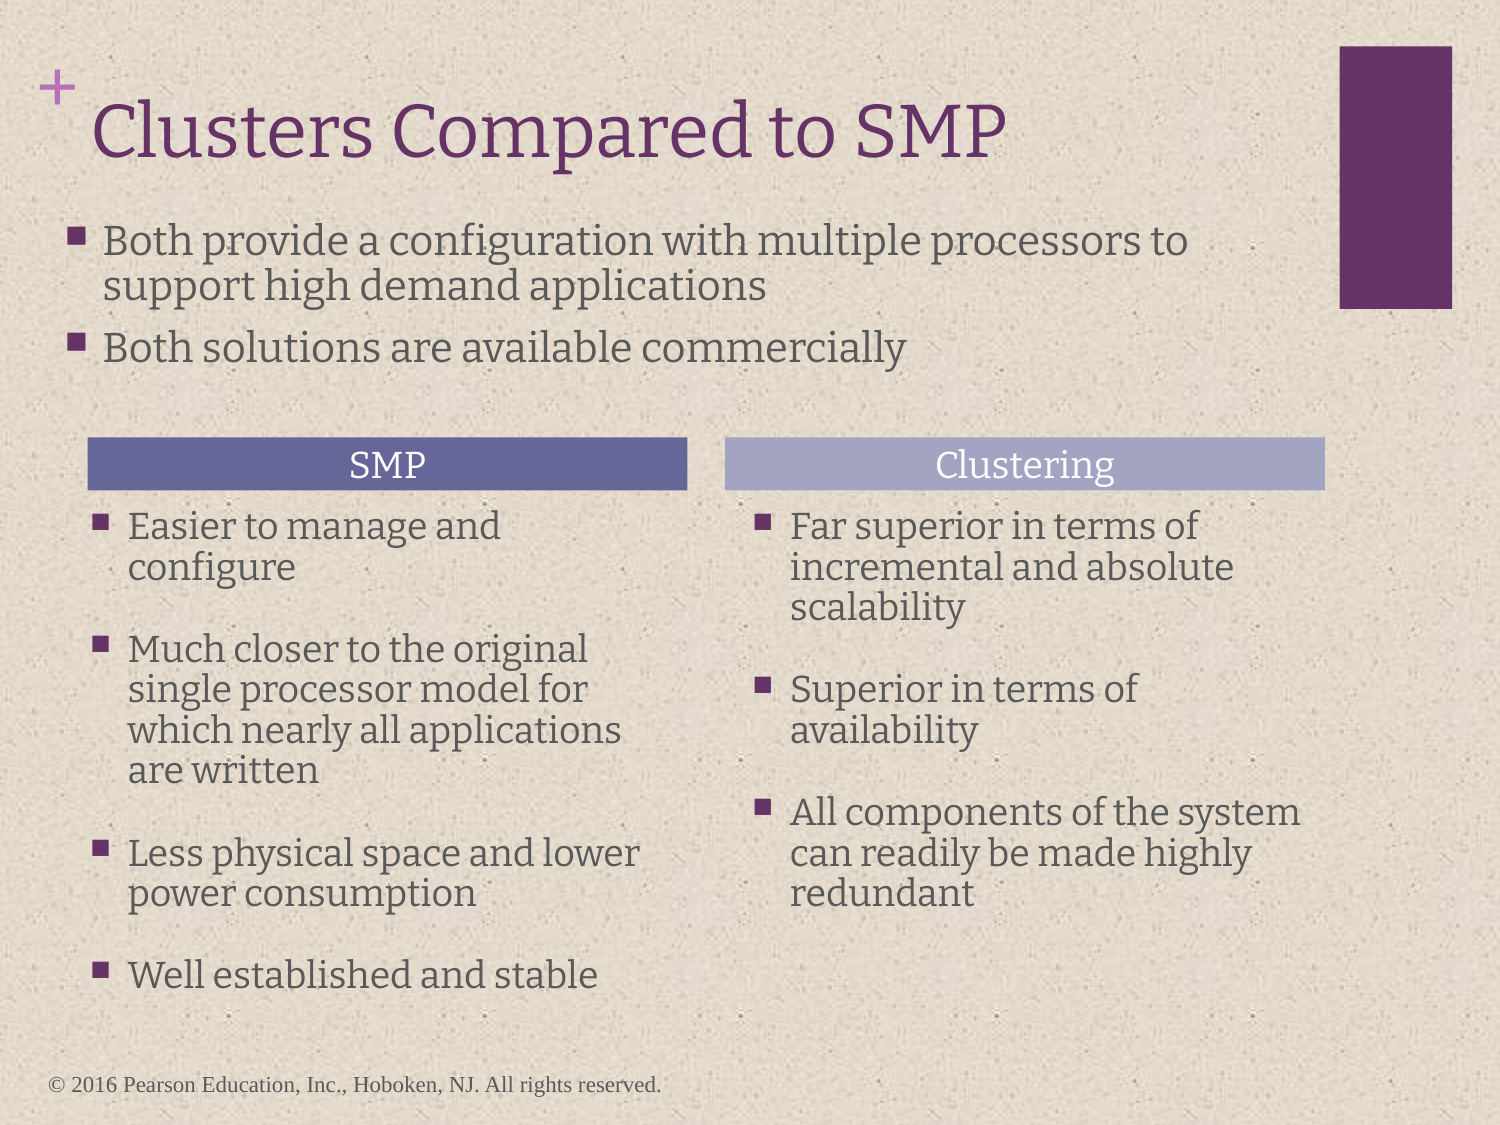

# Clusters Compared to SMP
Both provide a configuration with multiple processors to support high demand applications
Both solutions are available commercially

SMP
Clustering
Easier to manage and configure
Much closer to the original single processor model for which nearly all applications are written
Less physical space and lower power consumption
Well established and stable
Far superior in terms of incremental and absolute scalability
Superior in terms of availability
All components of the system can readily be made highly redundant
© 2016 Pearson Education, Inc., Hoboken, NJ. All rights reserved.